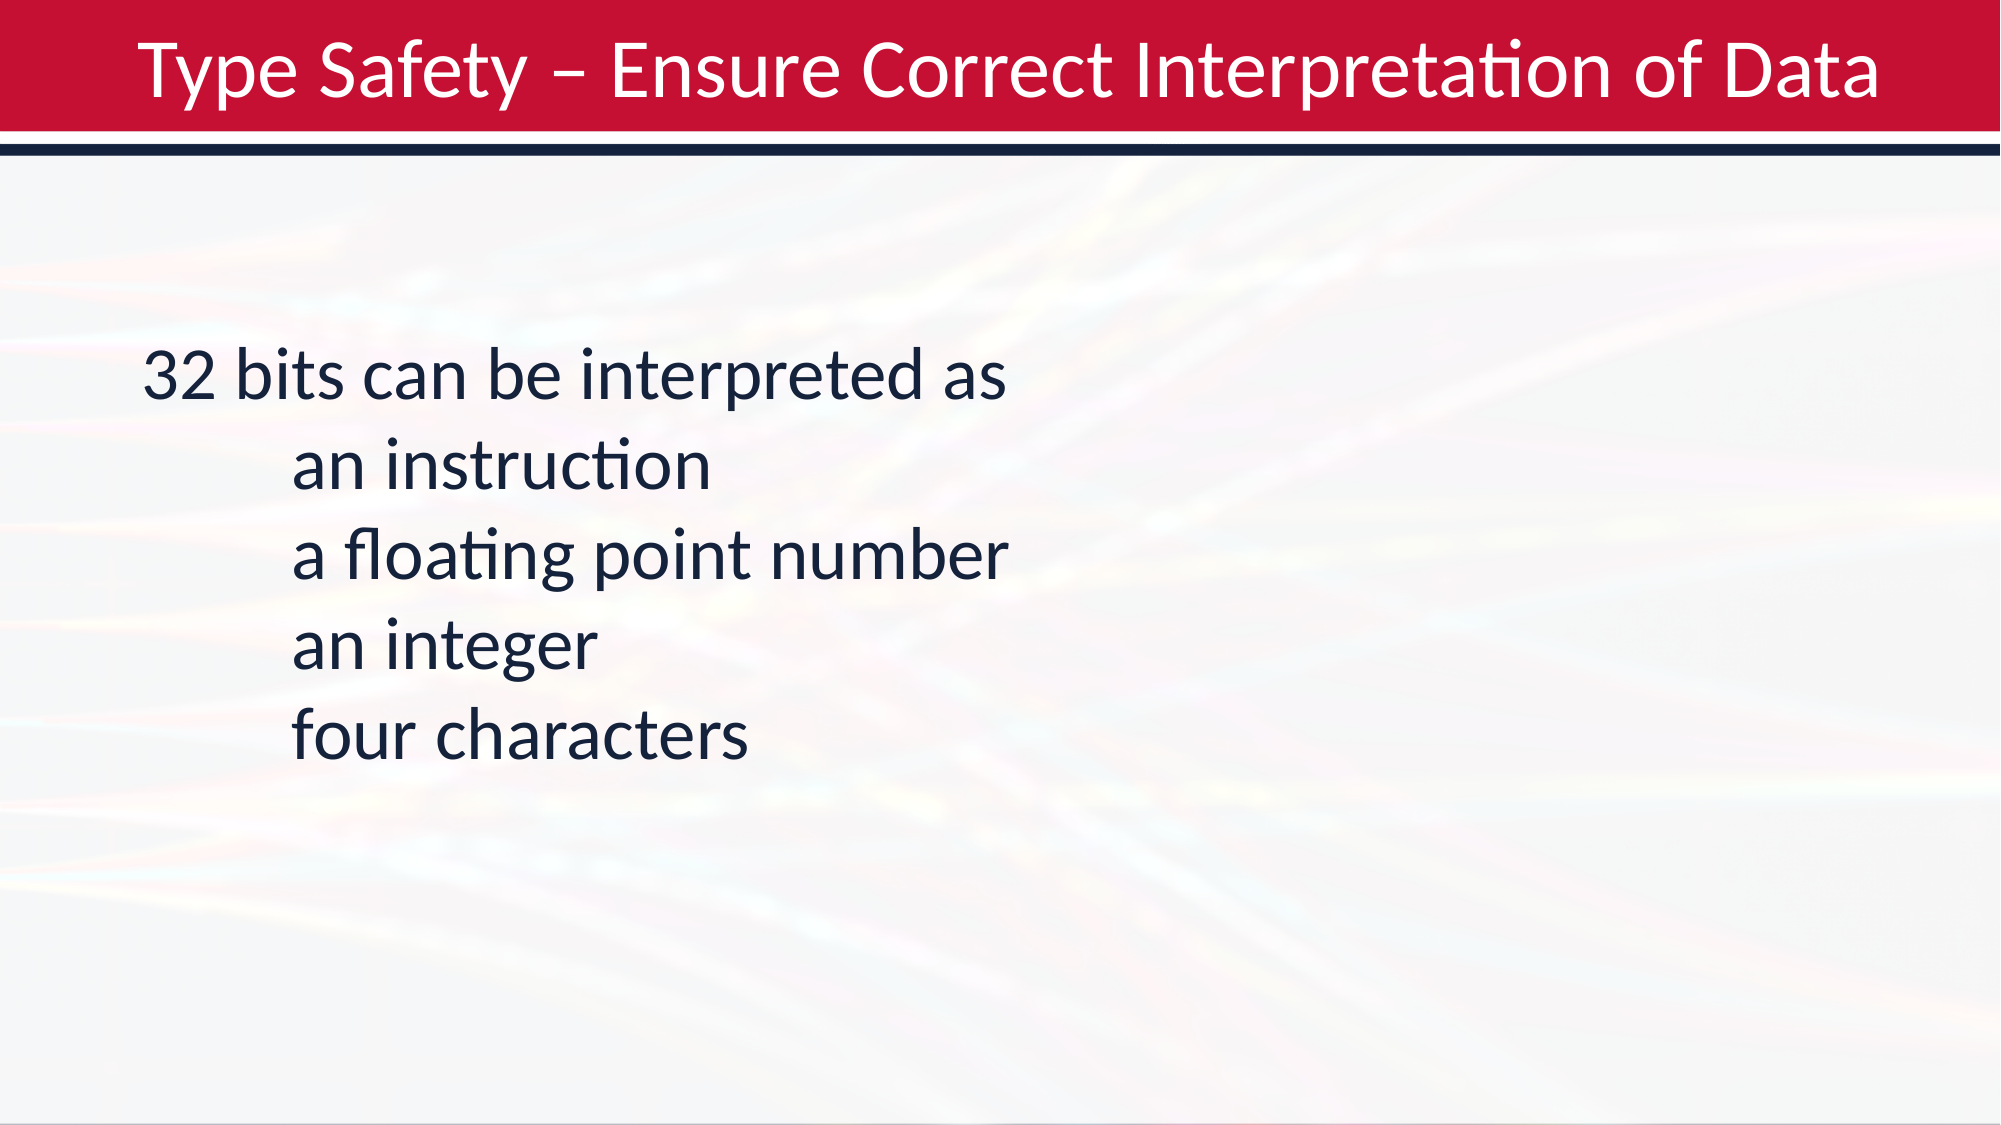

# Type Safety – Ensure Correct Interpretation of Data

32 bits can be interpreted as
	an instruction
	a floating point number
	an integer
	four characters